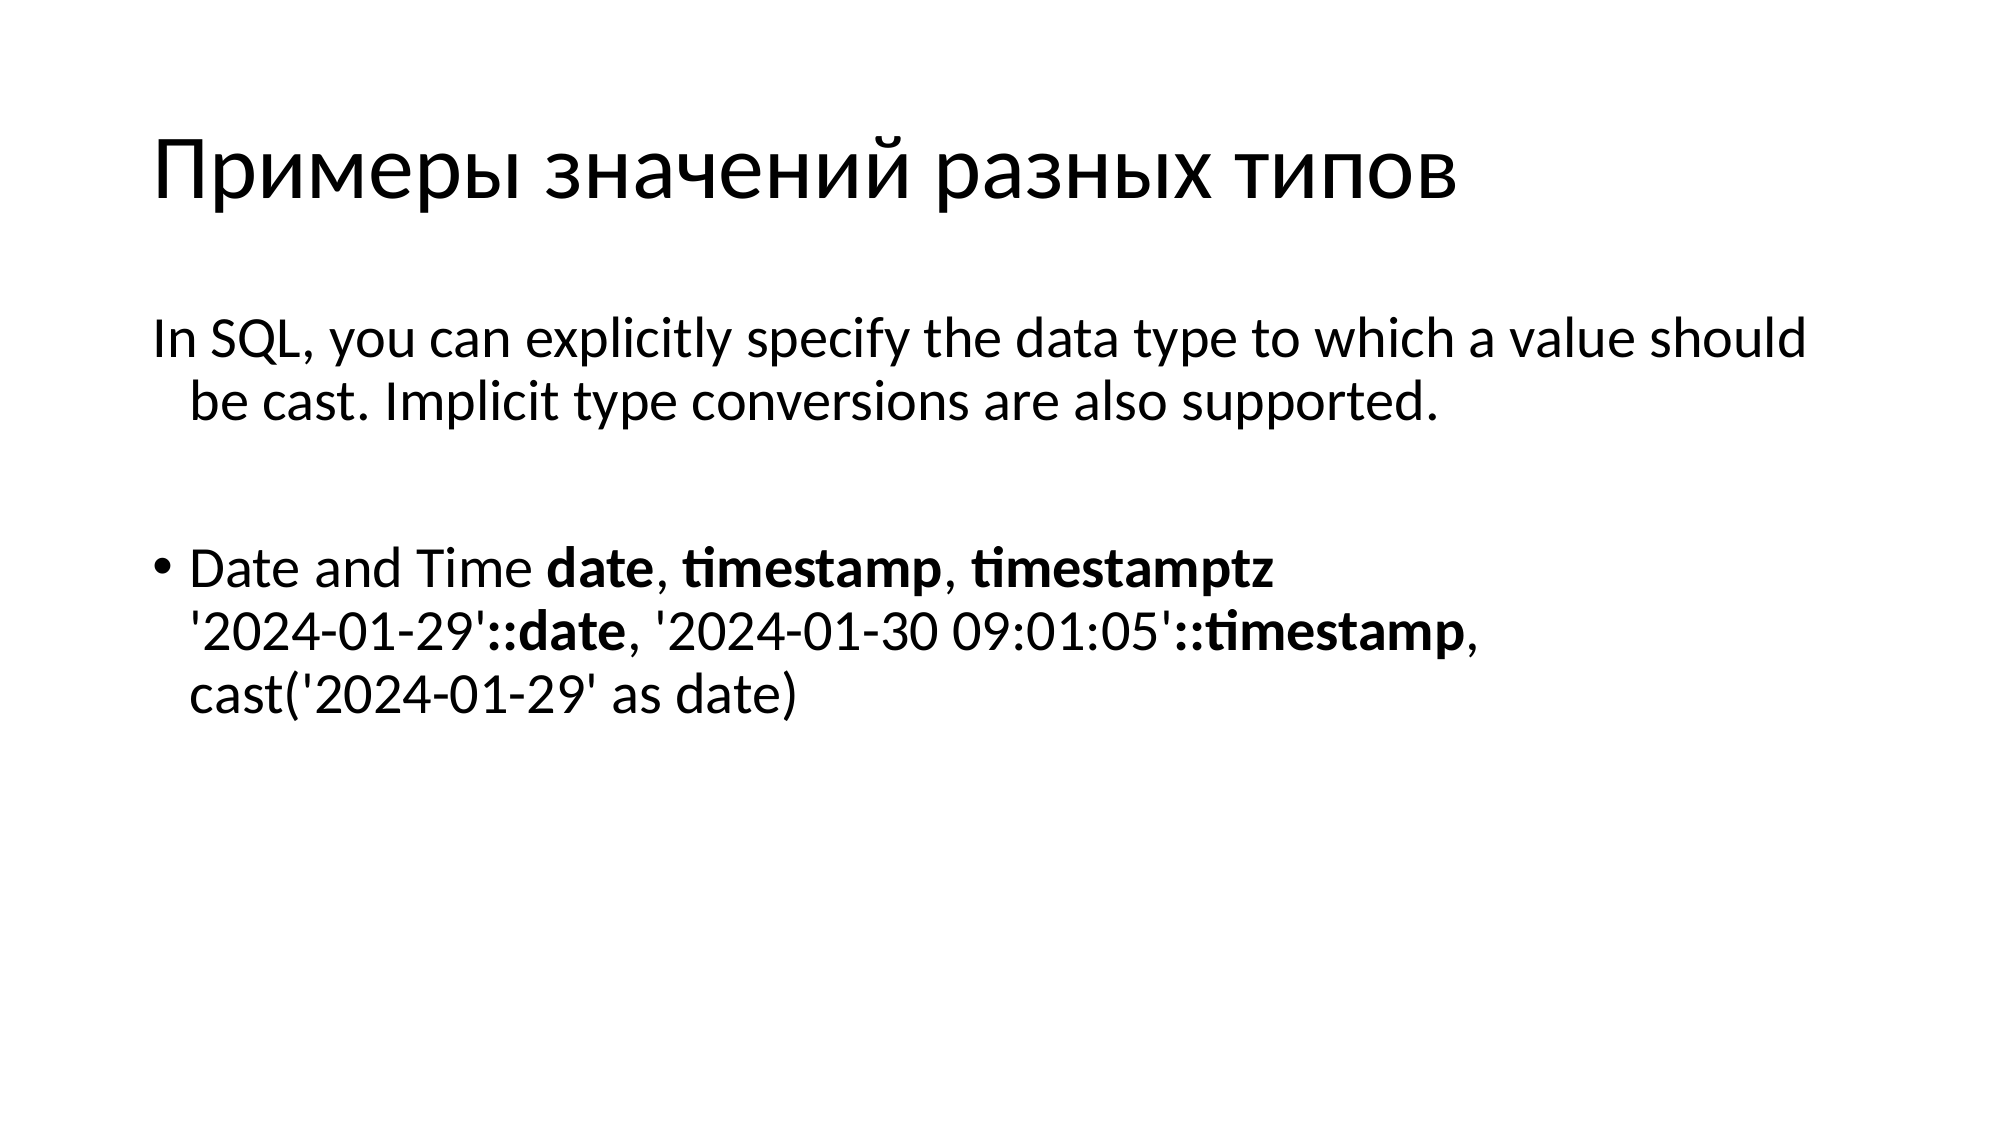

# Примеры значений разных типов
In SQL, you can explicitly specify the data type to which a value should be cast. Implicit type conversions are also supported.

Date and Time date, timestamp, timestamptz
'2024-01-29'::date, '2024-01-30 09:01:05'::timestamp,
cast('2024-01-29' as date)